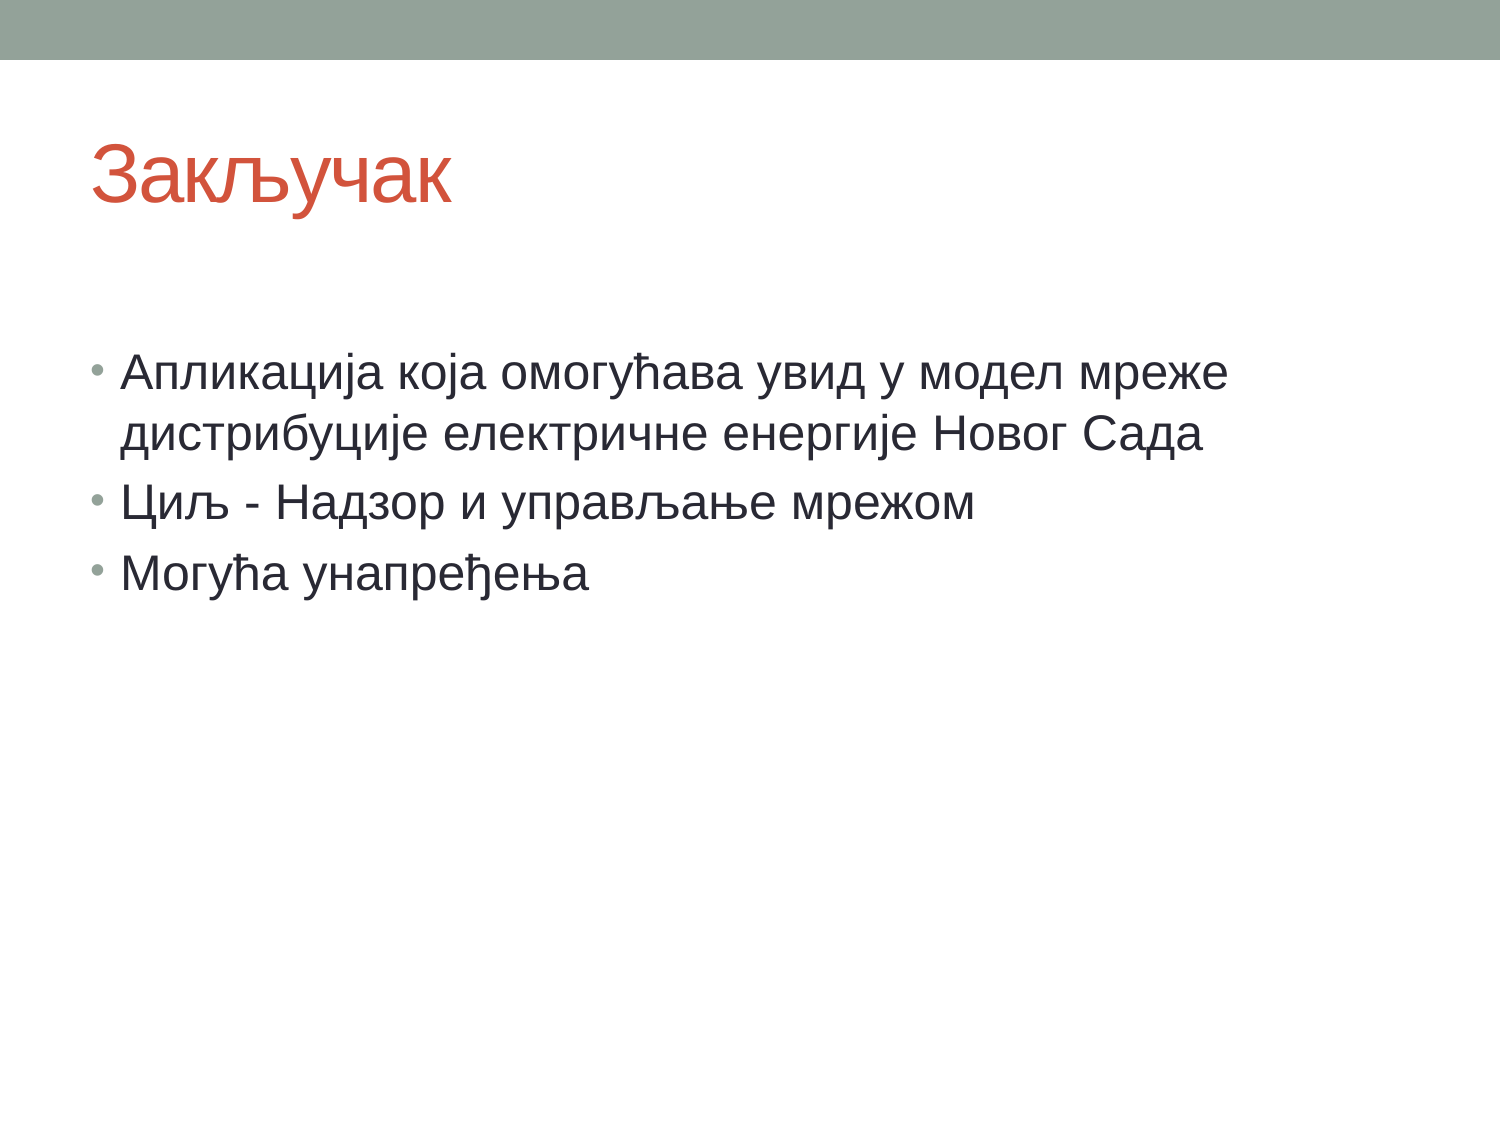

# Закључак

Апликација која омогућава увид у модел мреже дистрибуције електричне енергије Новог Сада
Циљ - Надзор и управљање мрежом
Могућа унапређења